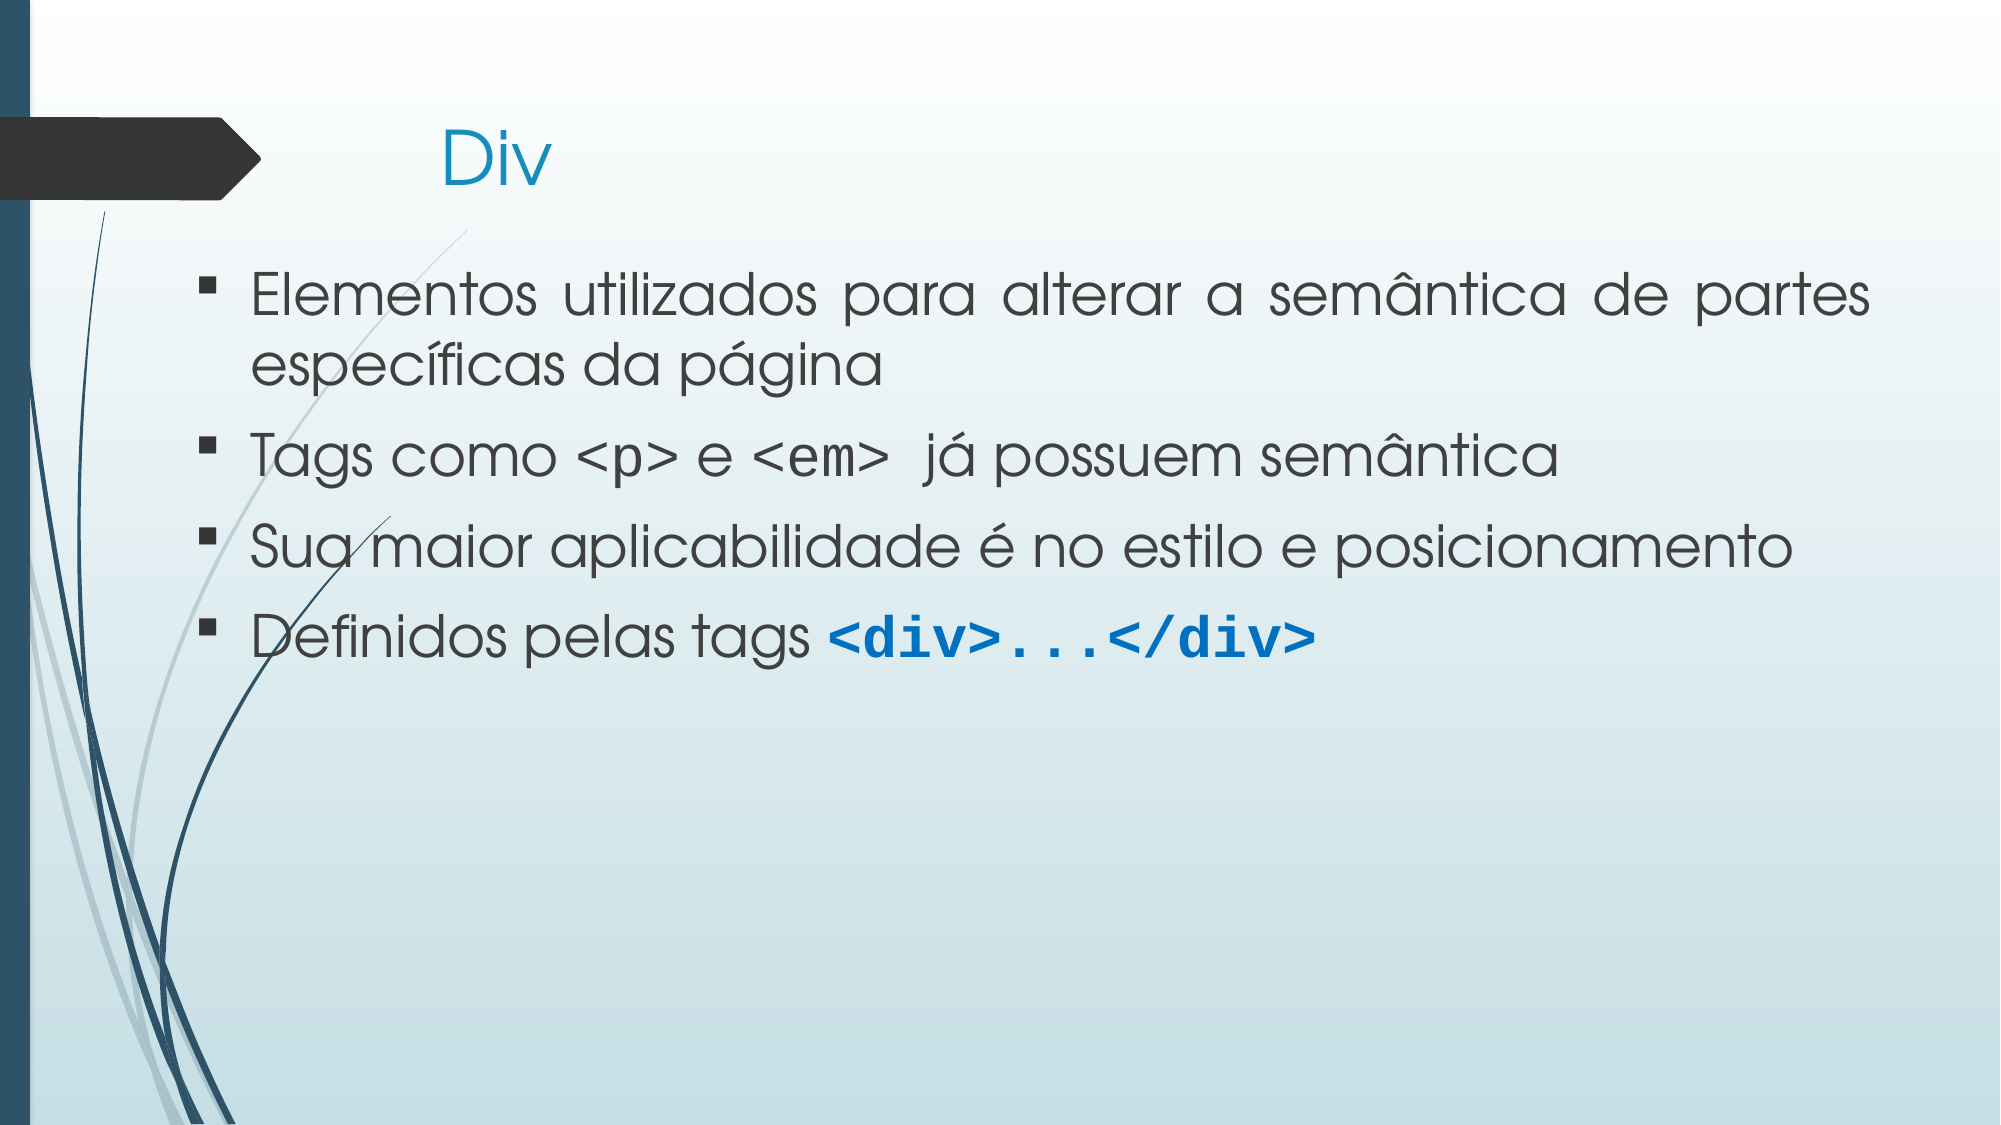

# Div
Elementos utilizados para alterar a semântica de partes específicas da página
Tags como <p> e <em> já possuem semântica
Sua maior aplicabilidade é no estilo e posicionamento
Definidos pelas tags <div>...</div>